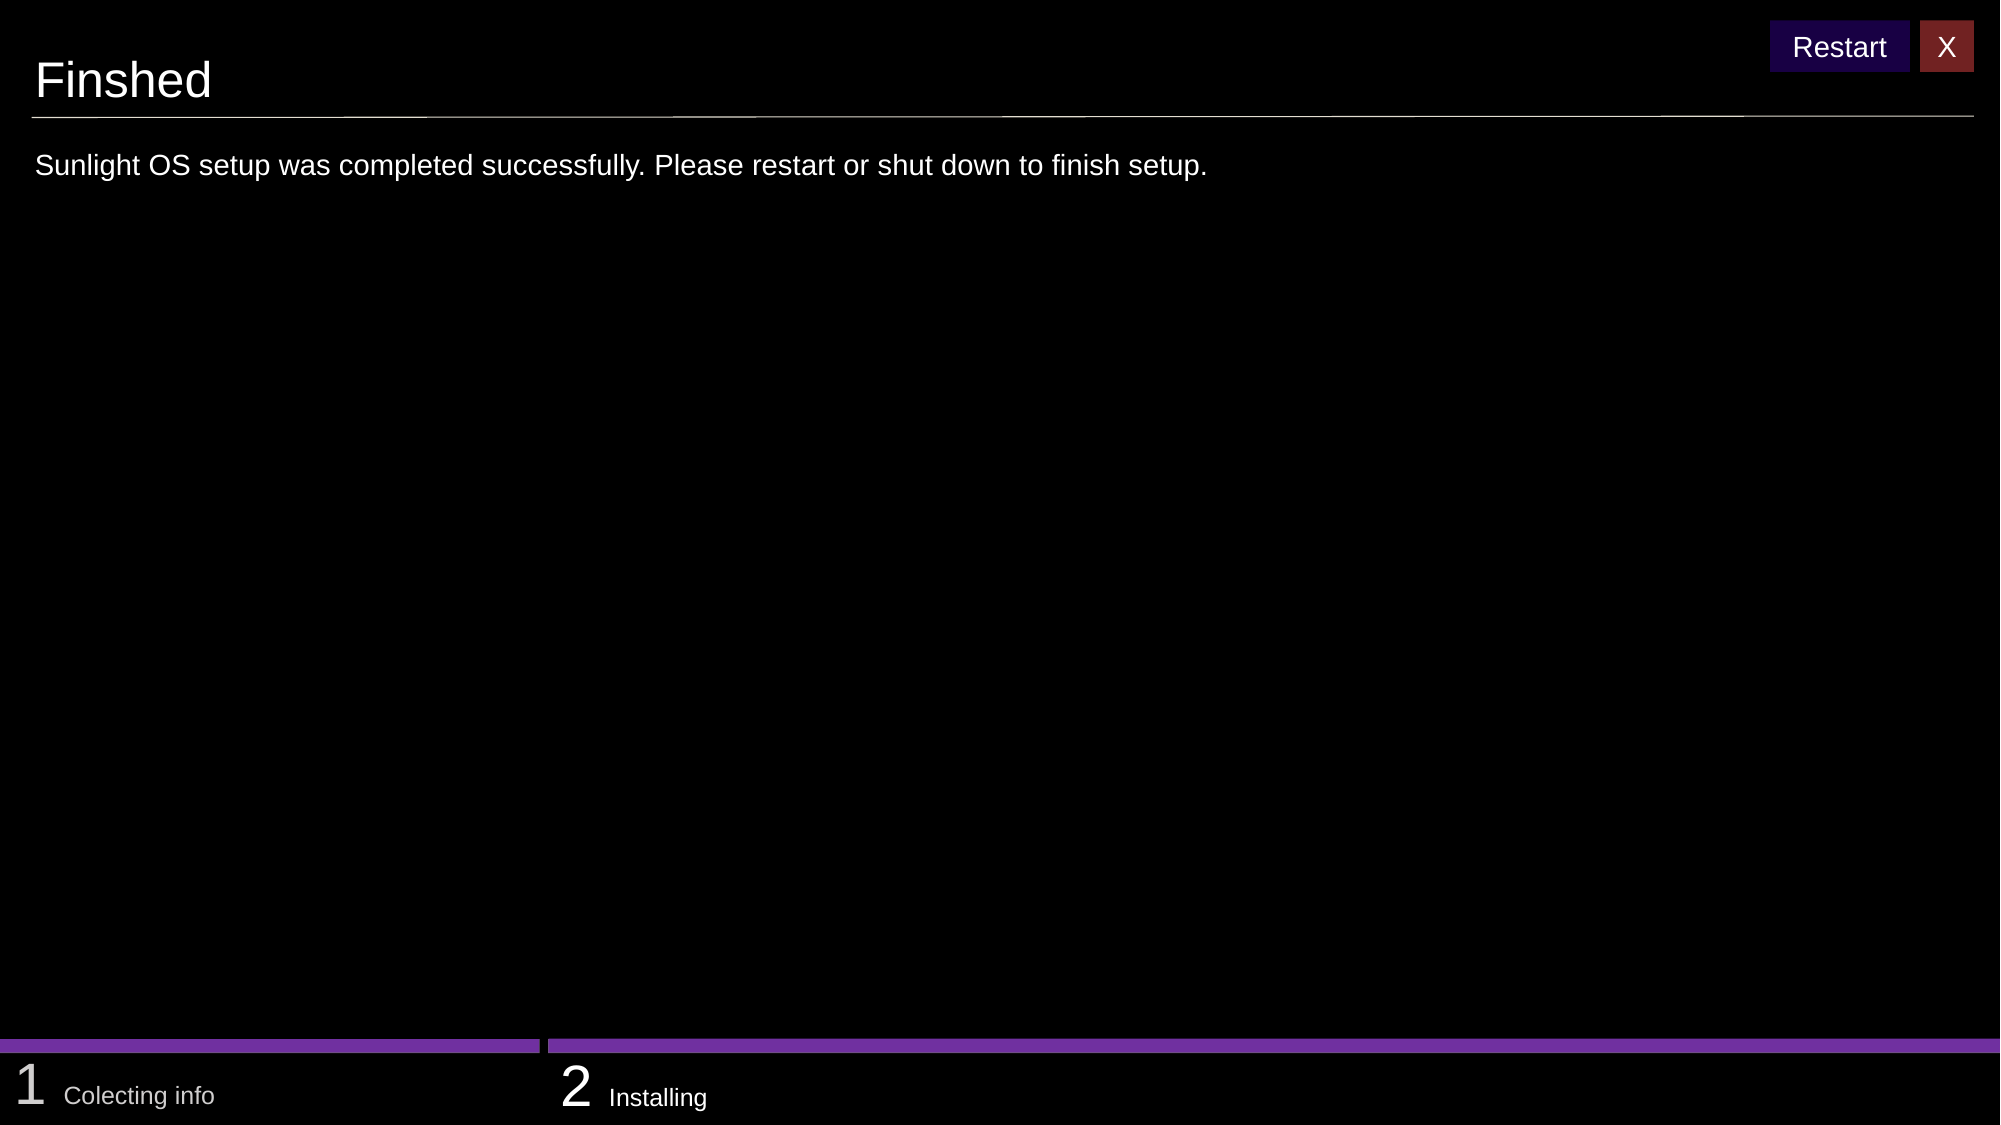

Restart
X
Finshed
Sunlight OS setup was completed successfully. Please restart or shut down to finish setup.

1 Colecting info
2 Installing